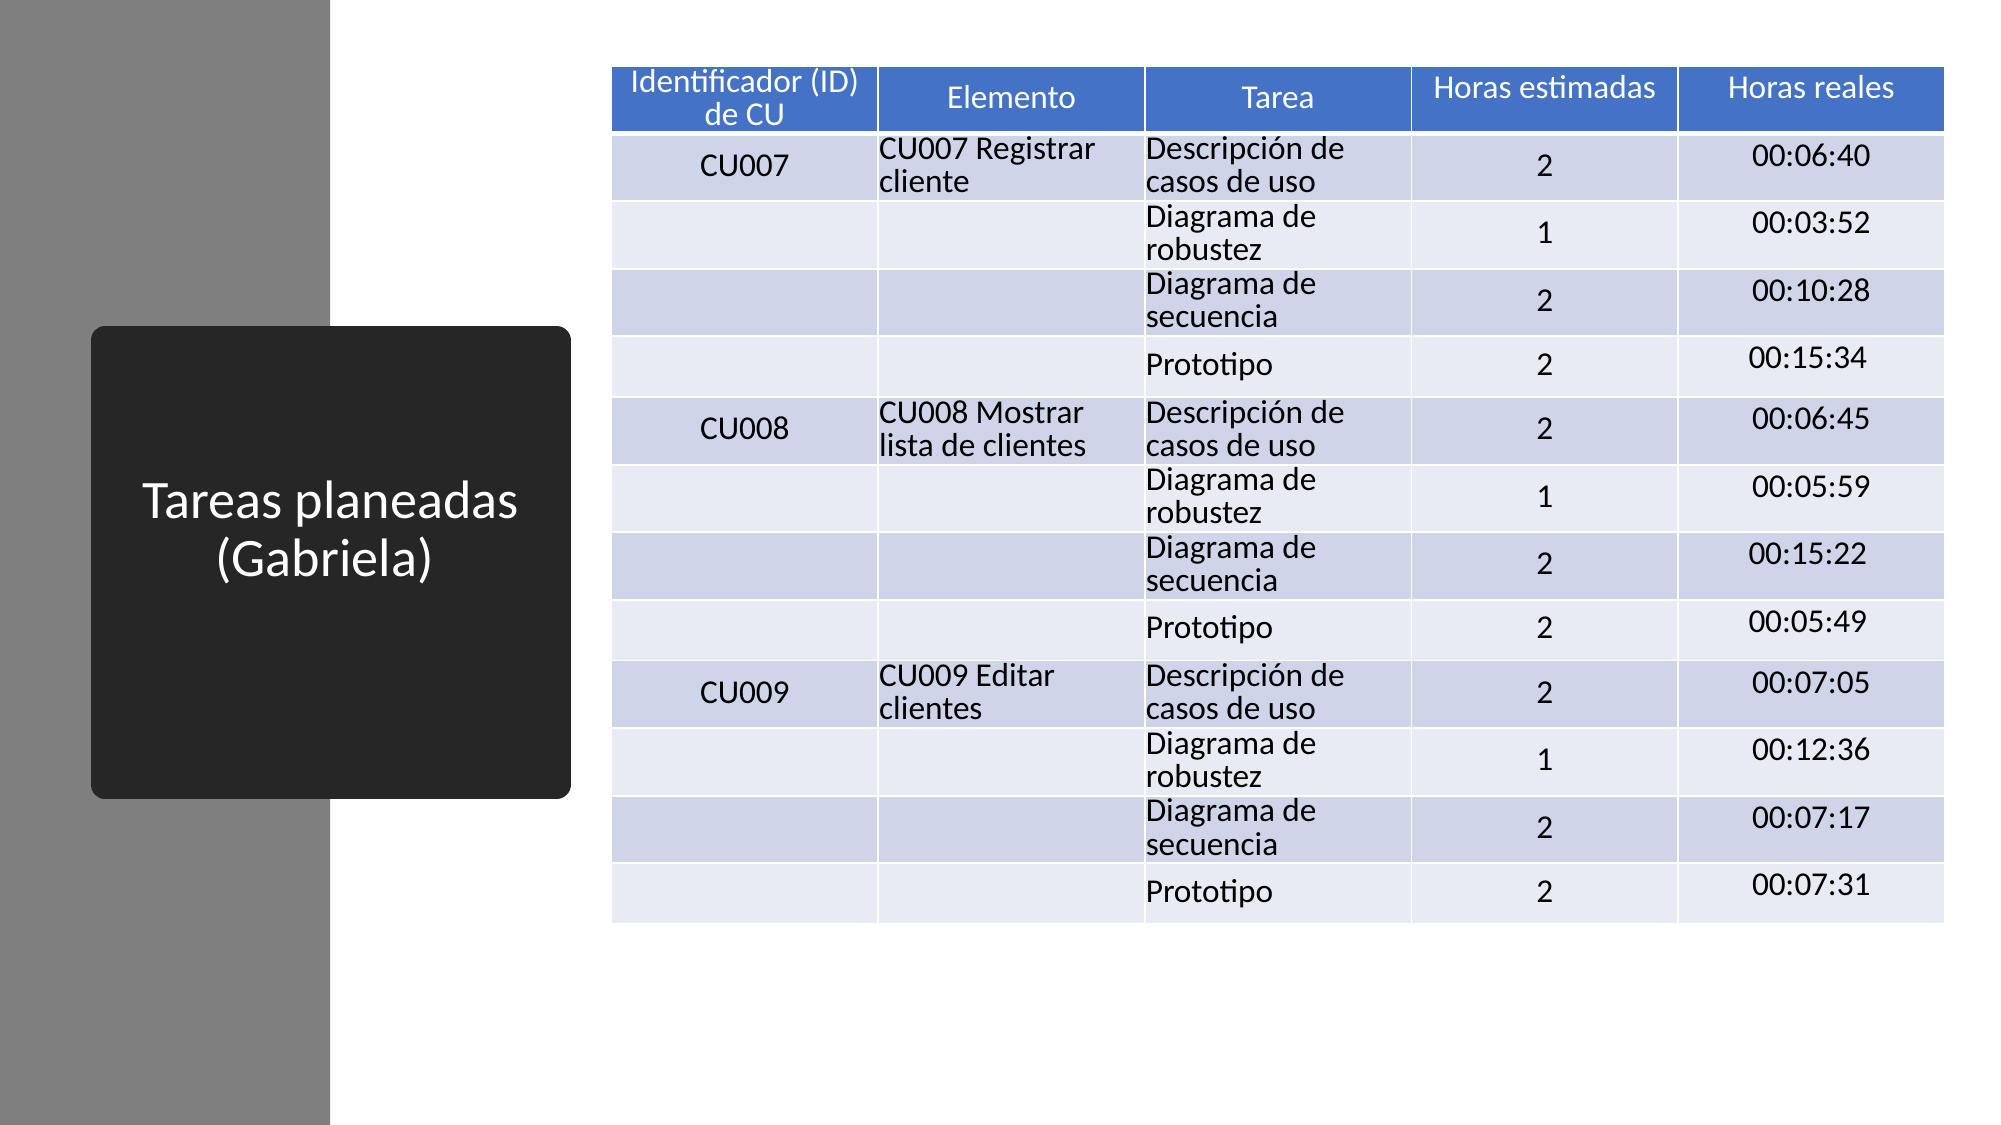

| Identificador (ID) de CU | Elemento | Tarea | Horas estimadas | Horas reales |
| --- | --- | --- | --- | --- |
| CU007 | CU007 Registrar cliente | Descripción de casos de uso | 2 | 00:06:40 |
|  |  | Diagrama de robustez | 1 | 00:03:52 |
|  |  | Diagrama de secuencia | 2 | 00:10:28 |
|  |  | Prototipo | 2 | 00:15:34 |
| CU008 | CU008 Mostrar lista de clientes | Descripción de casos de uso | 2 | 00:06:45 |
|  |  | Diagrama de robustez | 1 | 00:05:59 |
|  |  | Diagrama de secuencia | 2 | 00:15:22 |
|  |  | Prototipo | 2 | 00:05:49 |
| CU009 | CU009 Editar clientes | Descripción de casos de uso | 2 | 00:07:05 |
|  |  | Diagrama de robustez | 1 | 00:12:36 |
|  |  | Diagrama de secuencia | 2 | 00:07:17 |
|  |  | Prototipo | 2 | 00:07:31 |
# Tareas planeadas (Gabriela)